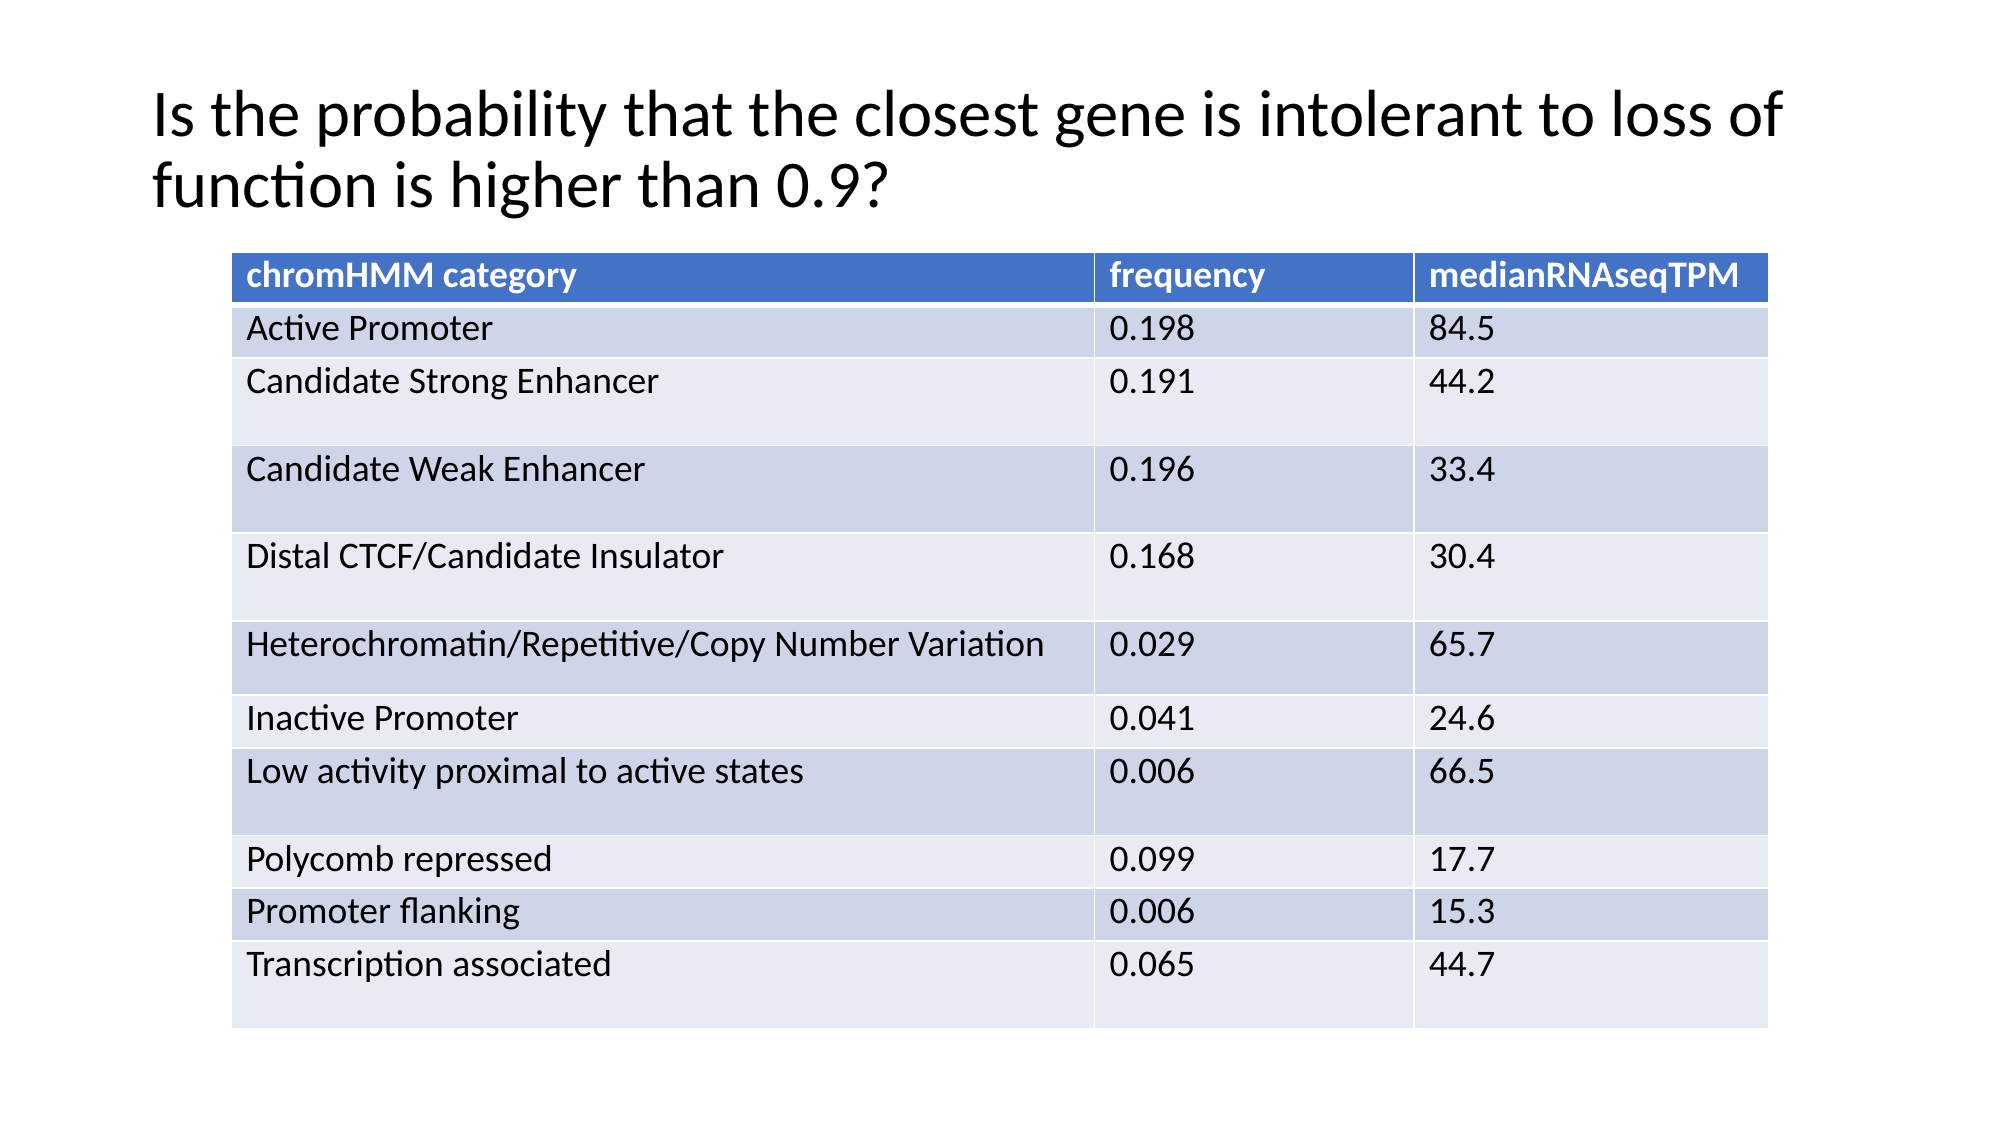

# Is the probability that the closest gene is intolerant to loss of function is higher than 0.9?
| chromHMM category | frequency | medianRNAseqTPM |
| --- | --- | --- |
| Active Promoter | 0.198 | 84.5 |
| Candidate Strong Enhancer | 0.191 | 44.2 |
| Candidate Weak Enhancer | 0.196 | 33.4 |
| Distal CTCF/Candidate Insulator | 0.168 | 30.4 |
| Heterochromatin/Repetitive/Copy Number Variation | 0.029 | 65.7 |
| Inactive Promoter | 0.041 | 24.6 |
| Low activity proximal to active states | 0.006 | 66.5 |
| Polycomb repressed | 0.099 | 17.7 |
| Promoter flanking | 0.006 | 15.3 |
| Transcription associated | 0.065 | 44.7 |